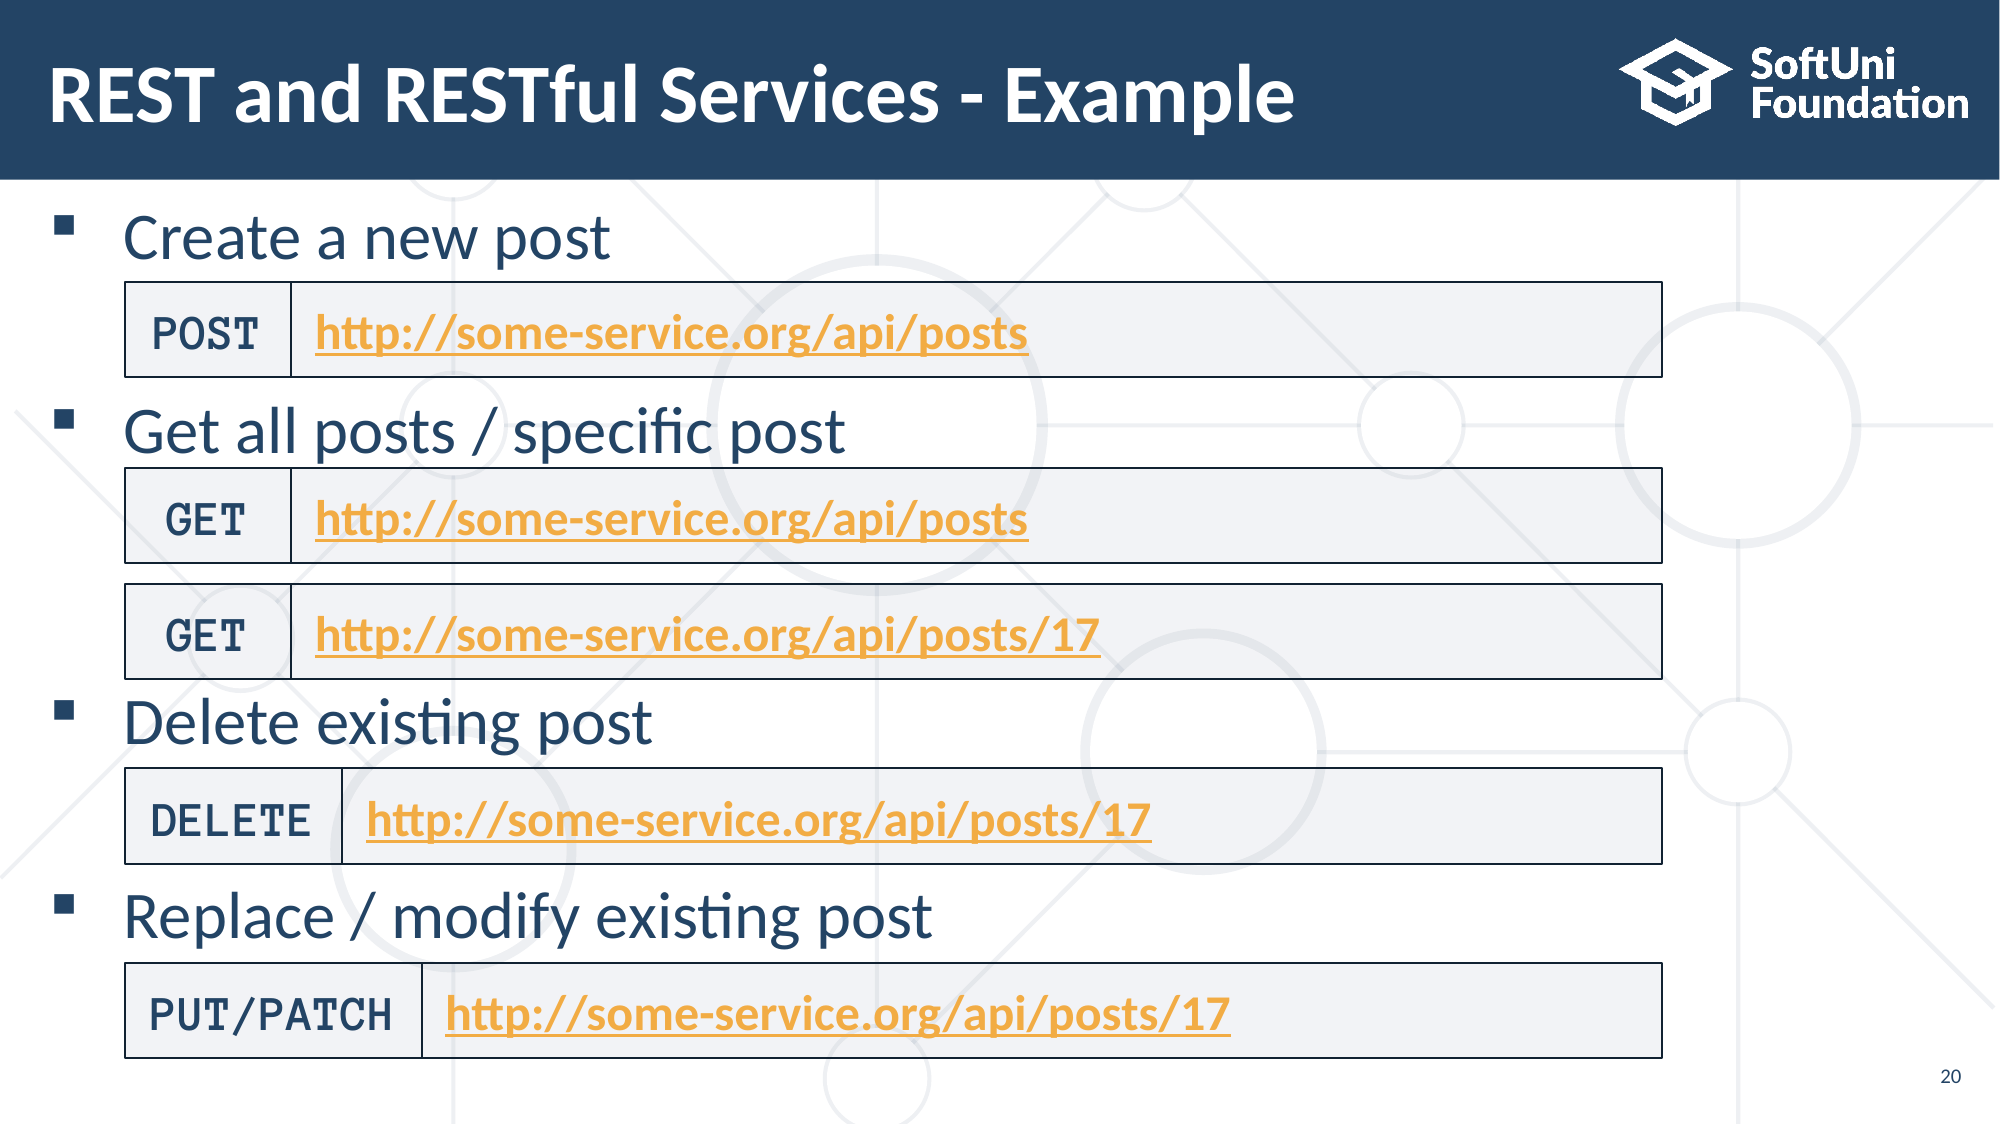

# REST and RESTful Services - Example
Create a new post

Get all posts / specific post

Delete existing post

Replace / modify existing post

POST
http://some-service.org/api/posts
GET
http://some-service.org/api/posts
GET
http://some-service.org/api/posts/17
DELETE
http://some-service.org/api/posts/17
http://some-service.org/api/posts/17
PUT/PATCH
20